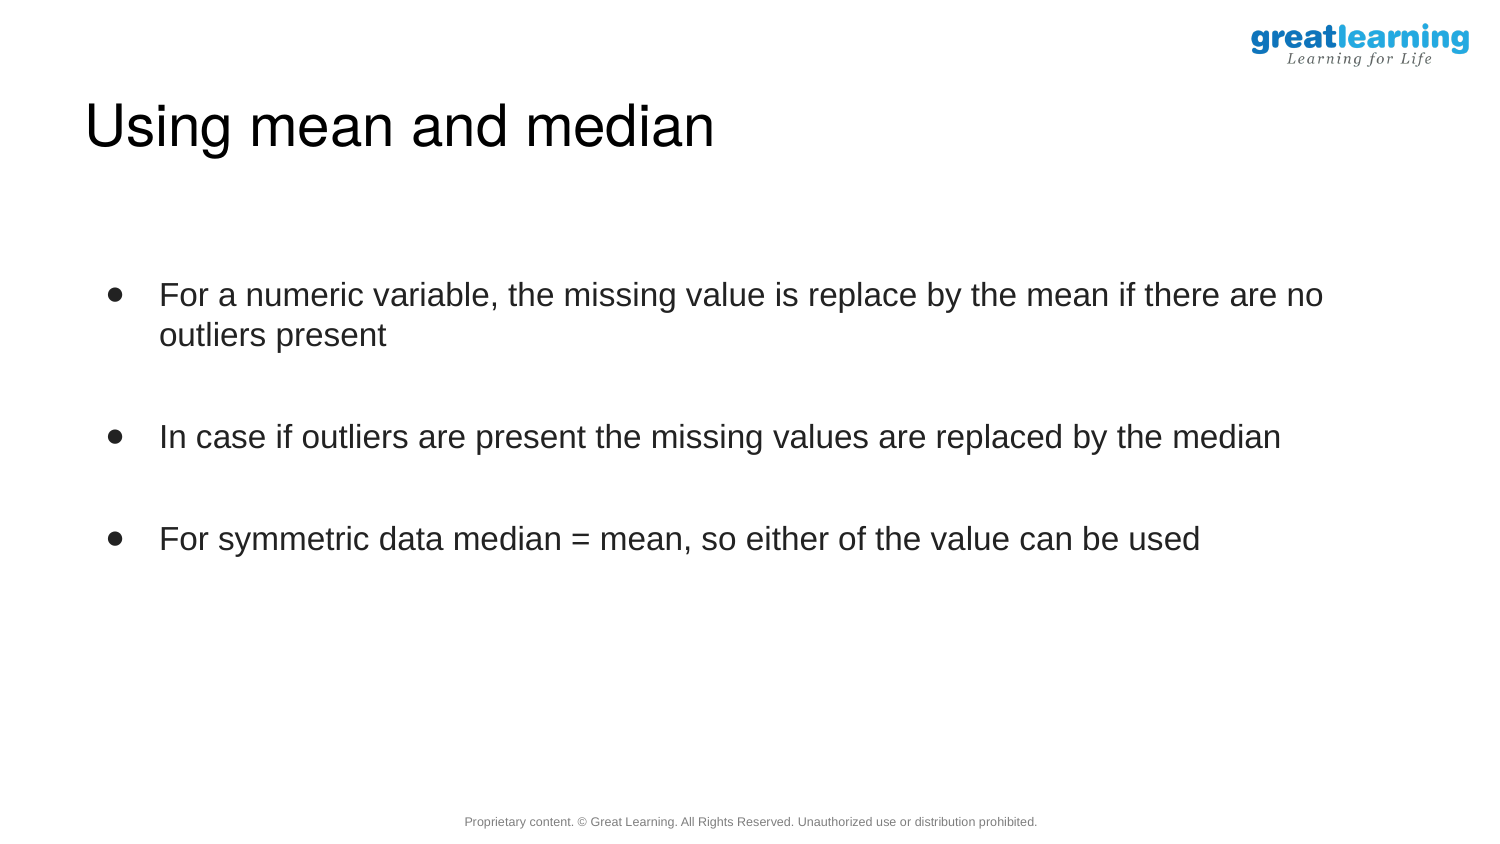

# Using mean and median
For a numeric variable, the missing value is replace by the mean if there are no outliers present
In case if outliers are present the missing values are replaced by the median
For symmetric data median = mean, so either of the value can be used